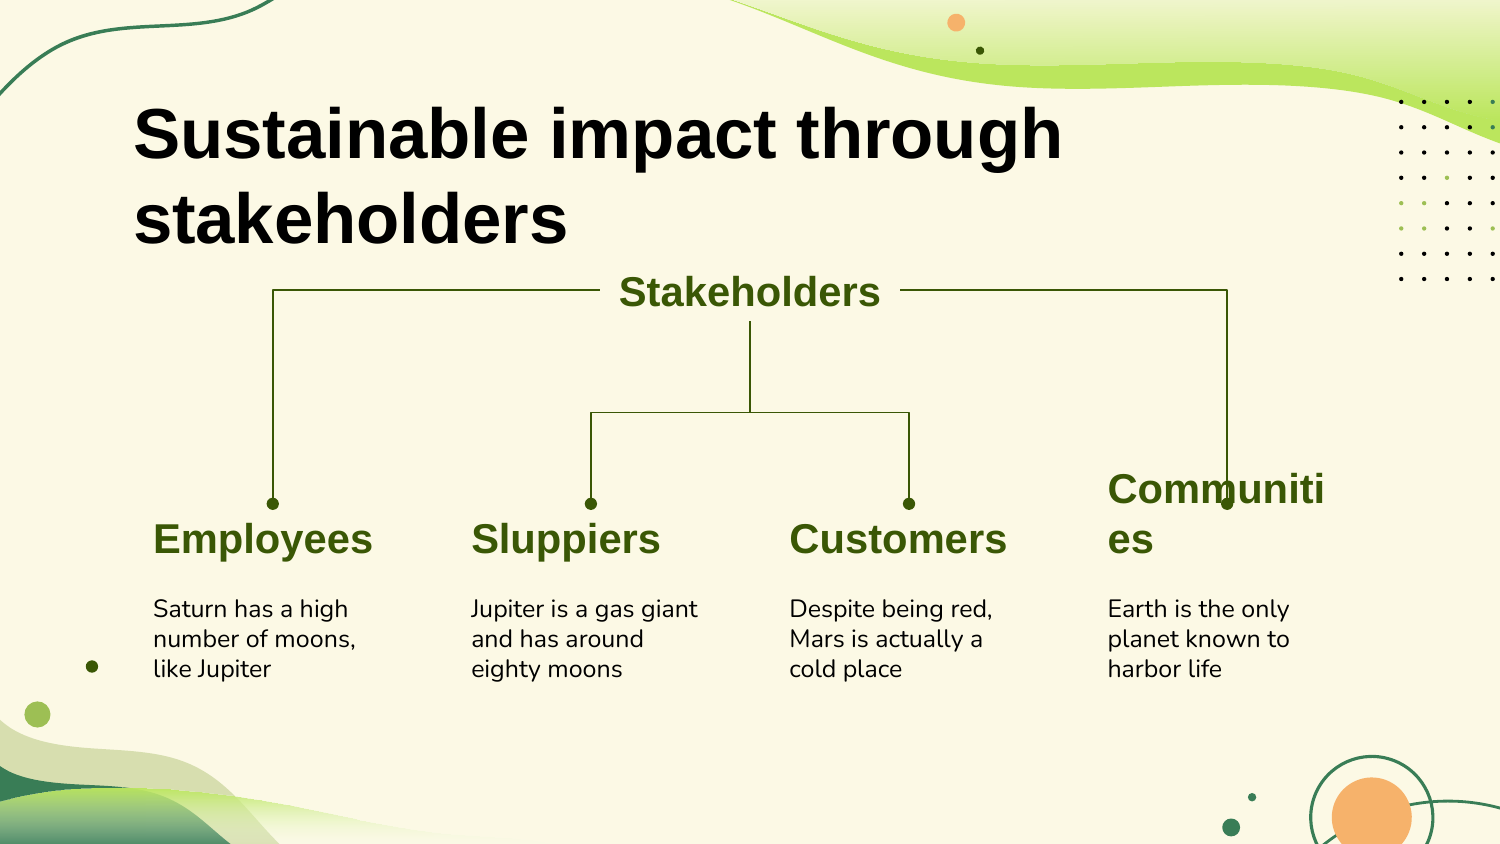

# Sustainable impact through stakeholders
Stakeholders
Employees
Sluppiers
Customers
Communities
Saturn has a high number of moons, like Jupiter
Jupiter is a gas giant and has around eighty moons
Despite being red, Mars is actually a cold place
Earth is the only planet known to harbor life